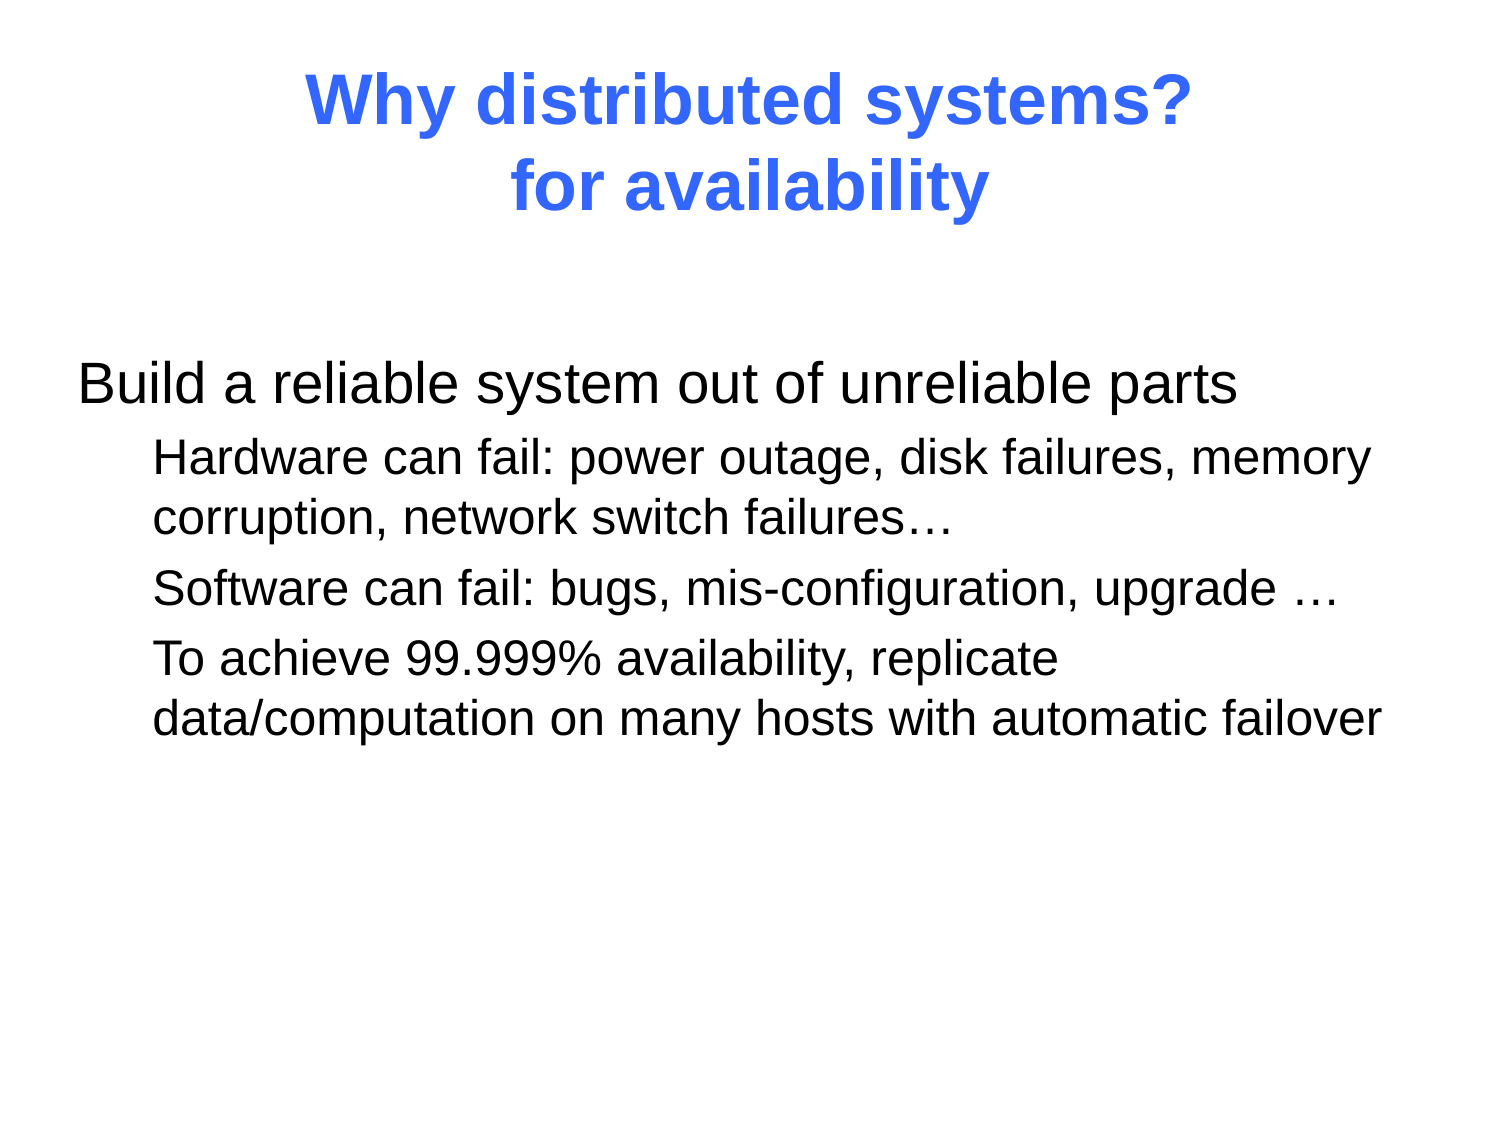

# Why distributed systems? for availability
Build a reliable system out of unreliable parts
Hardware can fail: power outage, disk failures, memory corruption, network switch failures…
Software can fail: bugs, mis-configuration, upgrade …
To achieve 99.999% availability, replicate data/computation on many hosts with automatic failover